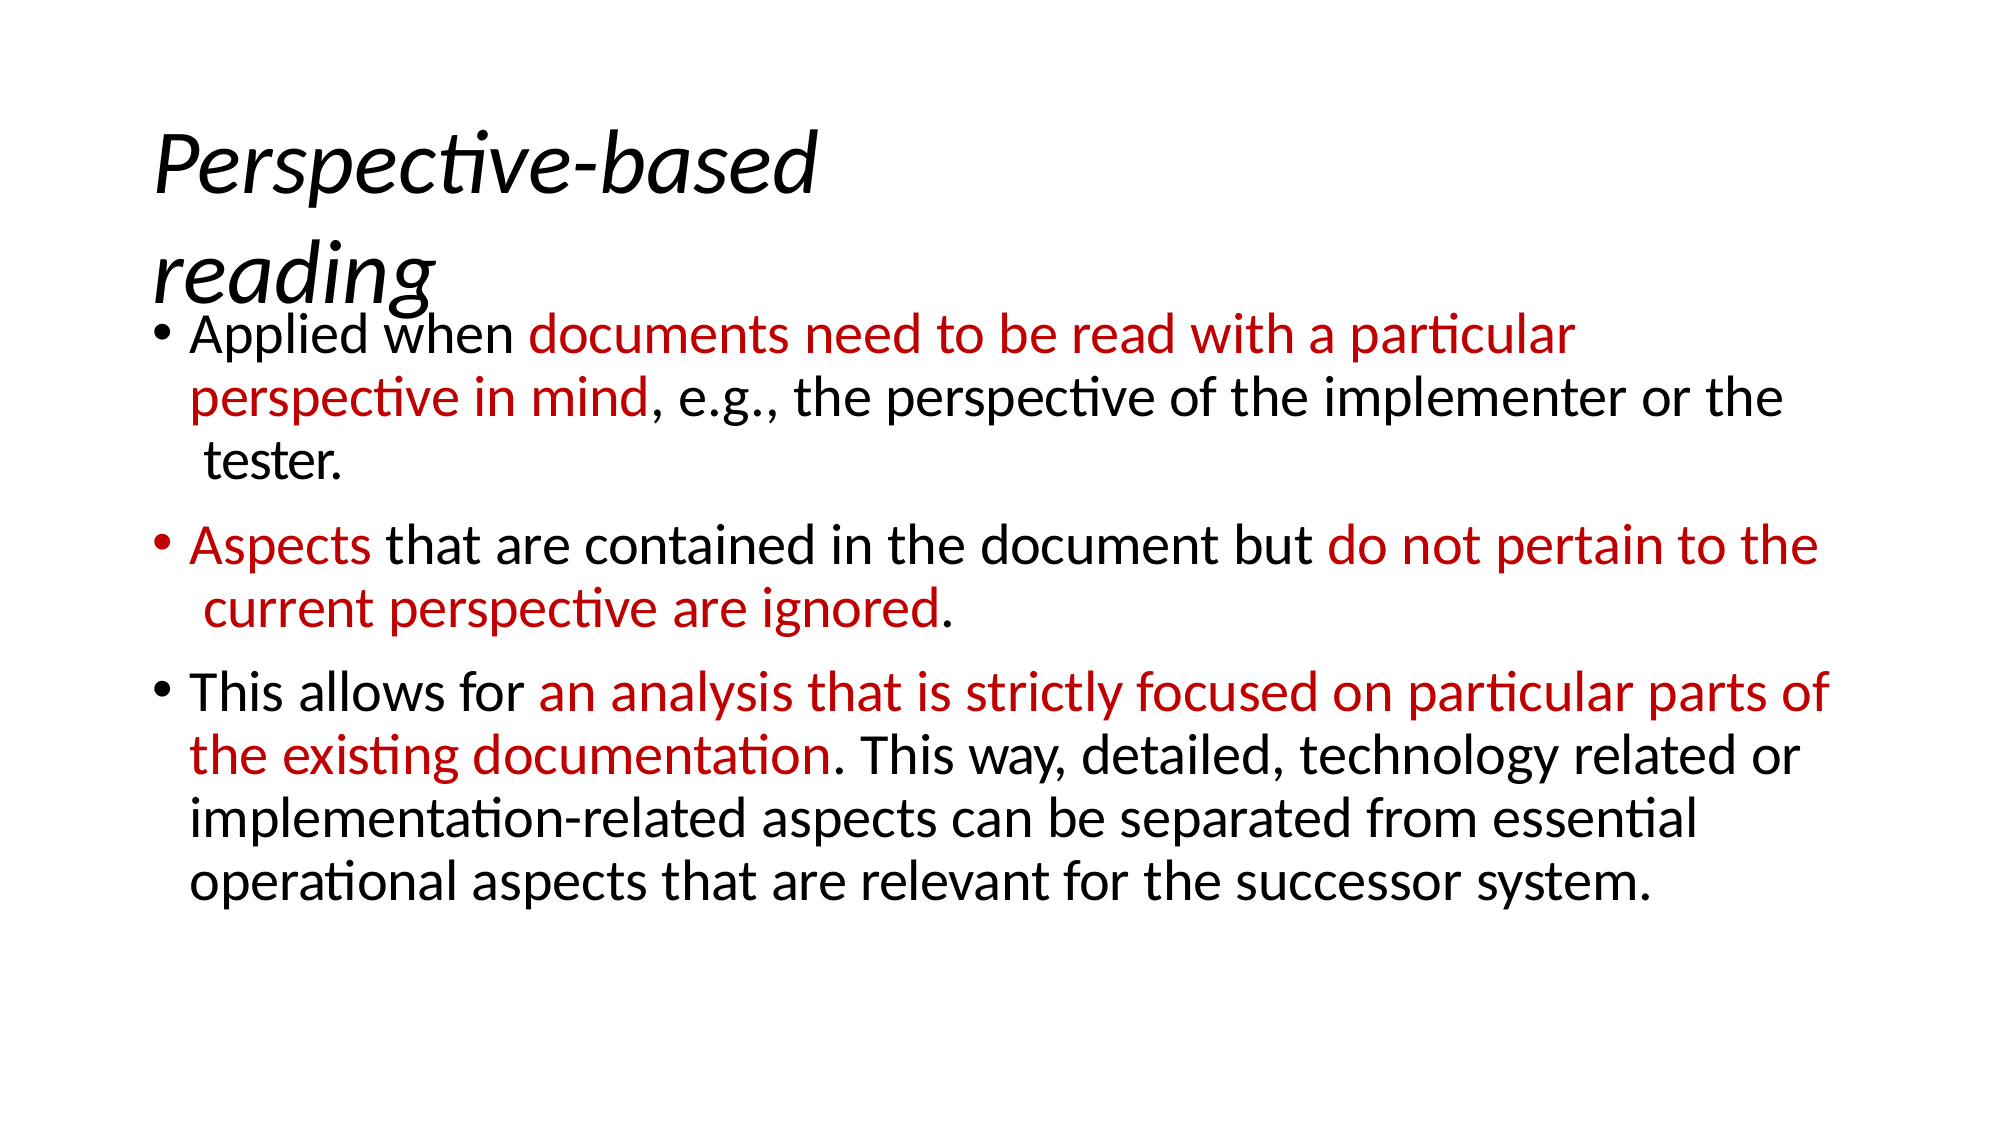

# Perspective-based reading
Applied when documents need to be read with a particular  perspective in mind, e.g., the perspective of the implementer or the  tester.
Aspects that are contained in the document but do not pertain to the  current perspective are ignored.
This allows for an analysis that is strictly focused on particular parts of  the existing documentation. This way, detailed, technology related or  implementation-related aspects can be separated from essential  operational aspects that are relevant for the successor system.